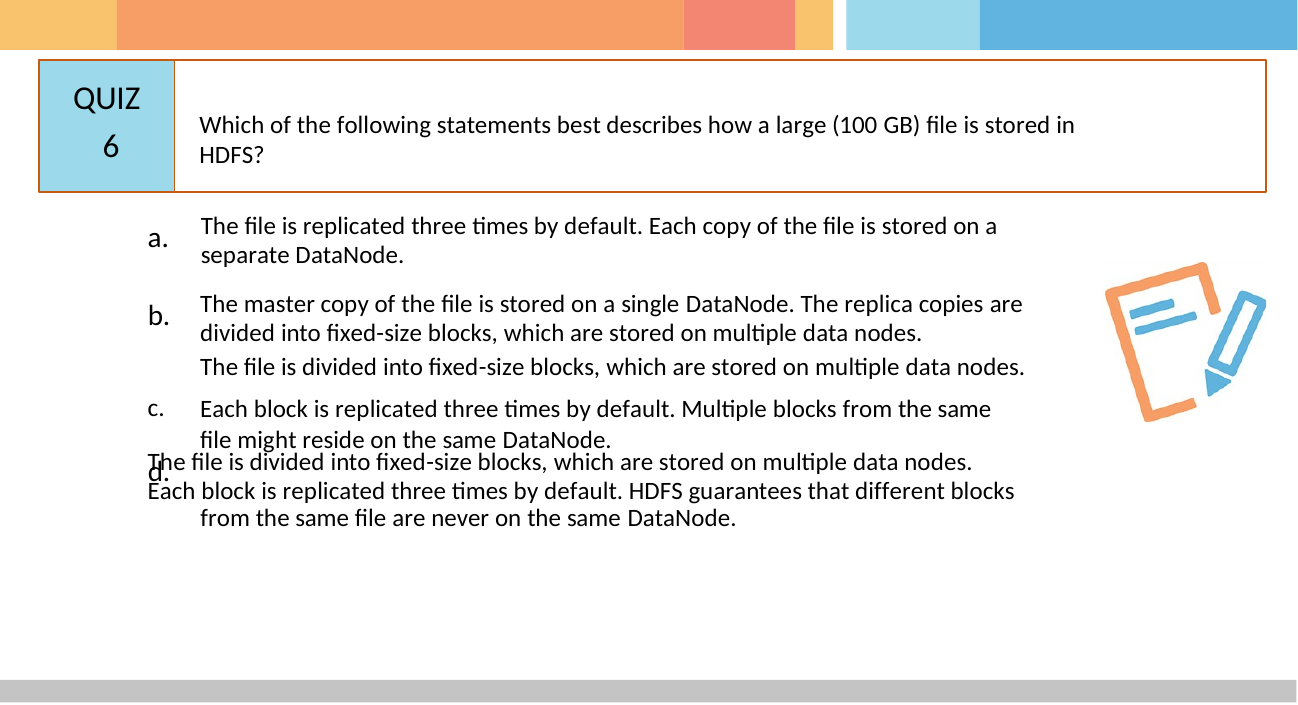

# QUIZ 6
Which of the following statements best describes how a large (100 GB) file is stored in HDFS?
The file is replicated three times by default. Each copy of the file is stored on a
separate DataNode.
The master copy of the file is stored on a single DataNode. The replica copies are
divided into fixed-size blocks, which are stored on multiple data nodes.
The file is divided into fixed-size blocks, which are stored on multiple data nodes.
c.	Each block is replicated three times by default. Multiple blocks from the same file might reside on the same DataNode.
The file is divided into fixed-size blocks, which are stored on multiple data nodes.
Each block is replicated three times by default. HDFS guarantees that different blocks from the same file are never on the same DataNode.
a.

b.
d.